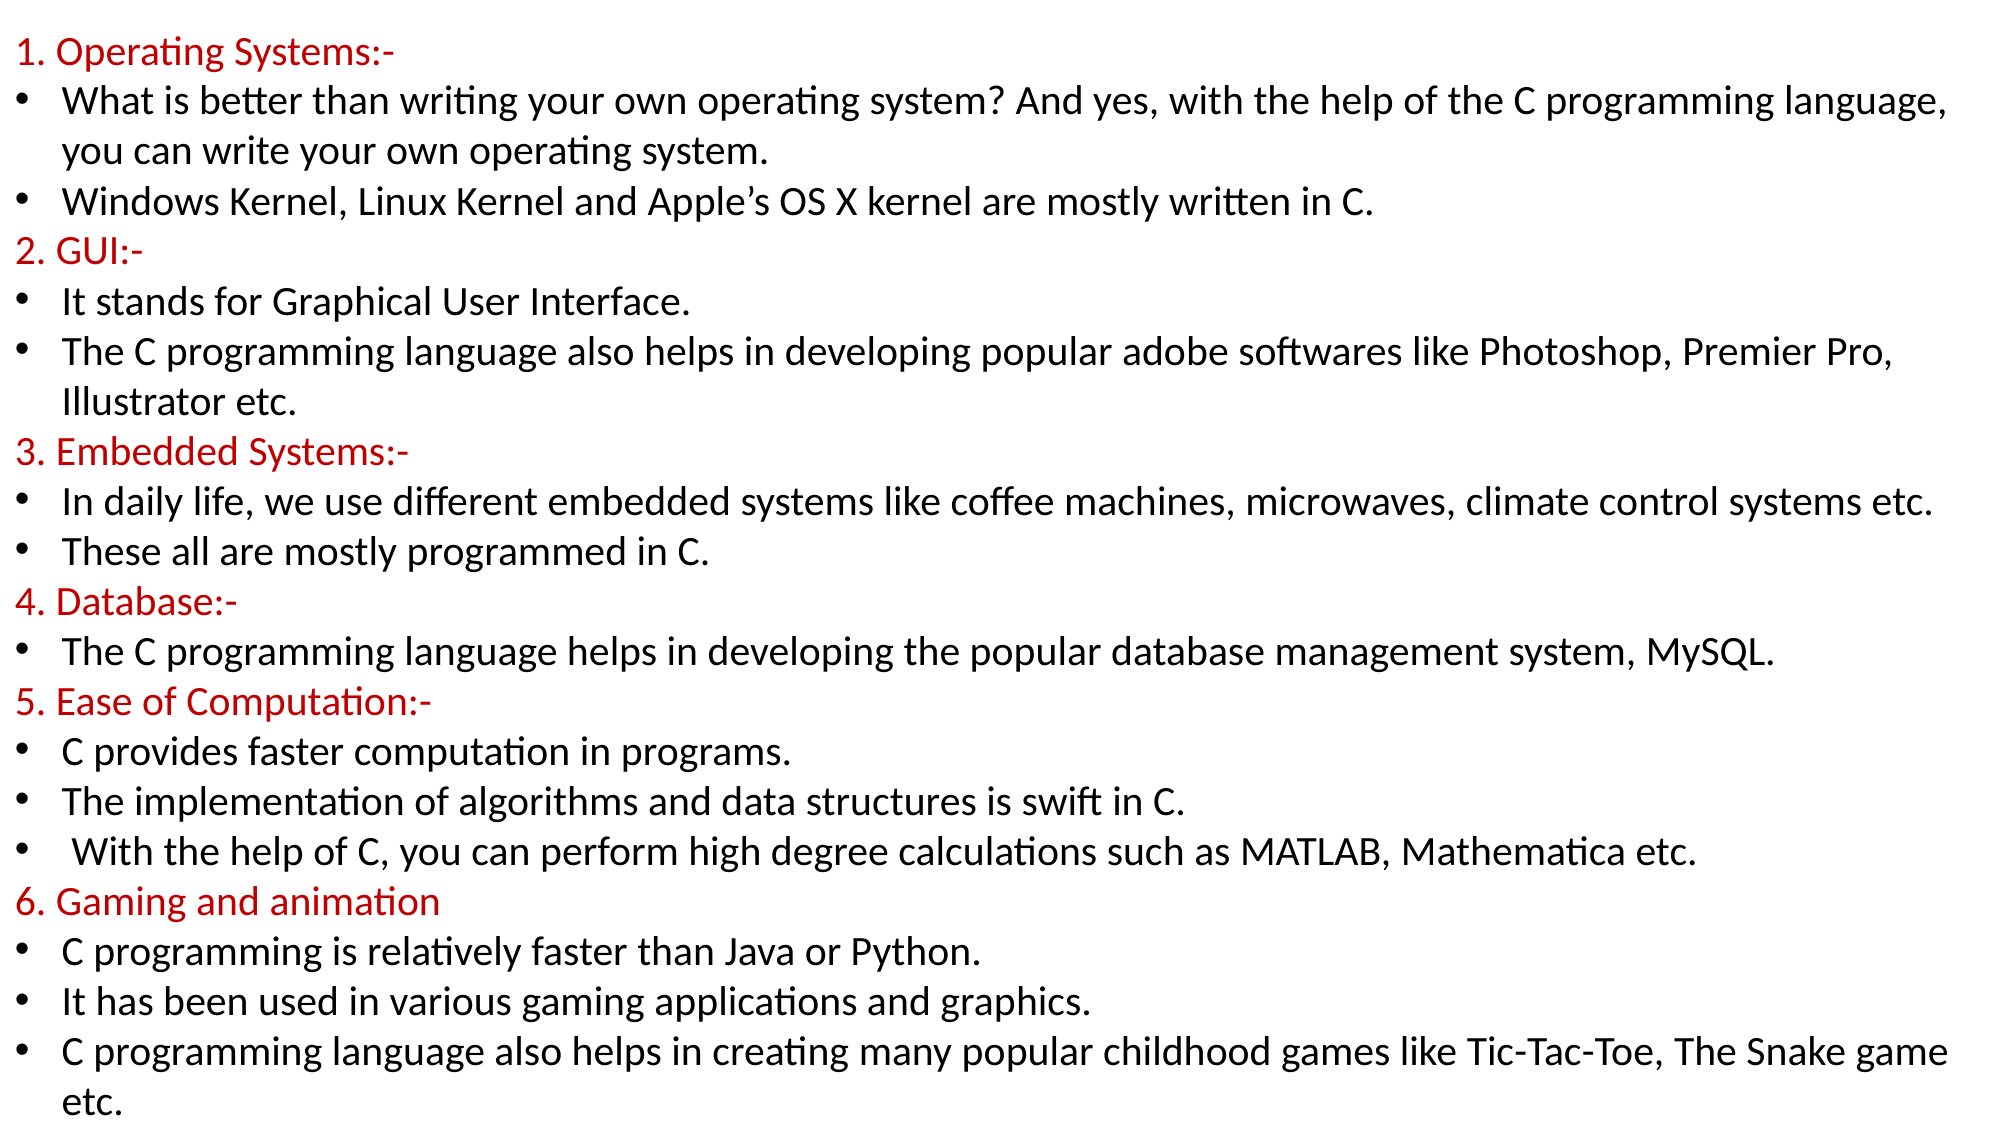

1. Operating Systems:-
What is better than writing your own operating system? And yes, with the help of the C programming language, you can write your own operating system.
Windows Kernel, Linux Kernel and Apple’s OS X kernel are mostly written in C.
2. GUI:-
It stands for Graphical User Interface.
The C programming language also helps in developing popular adobe softwares like Photoshop, Premier Pro, Illustrator etc.
3. Embedded Systems:-
In daily life, we use different embedded systems like coffee machines, microwaves, climate control systems etc.
These all are mostly programmed in C.
4. Database:-
The C programming language helps in developing the popular database management system, MySQL.
5. Ease of Computation:-
C provides faster computation in programs.
The implementation of algorithms and data structures is swift in C.
 With the help of C, you can perform high degree calculations such as MATLAB, Mathematica etc.
6. Gaming and animation
C programming is relatively faster than Java or Python.
It has been used in various gaming applications and graphics.
C programming language also helps in creating many popular childhood games like Tic-Tac-Toe, The Snake game etc.